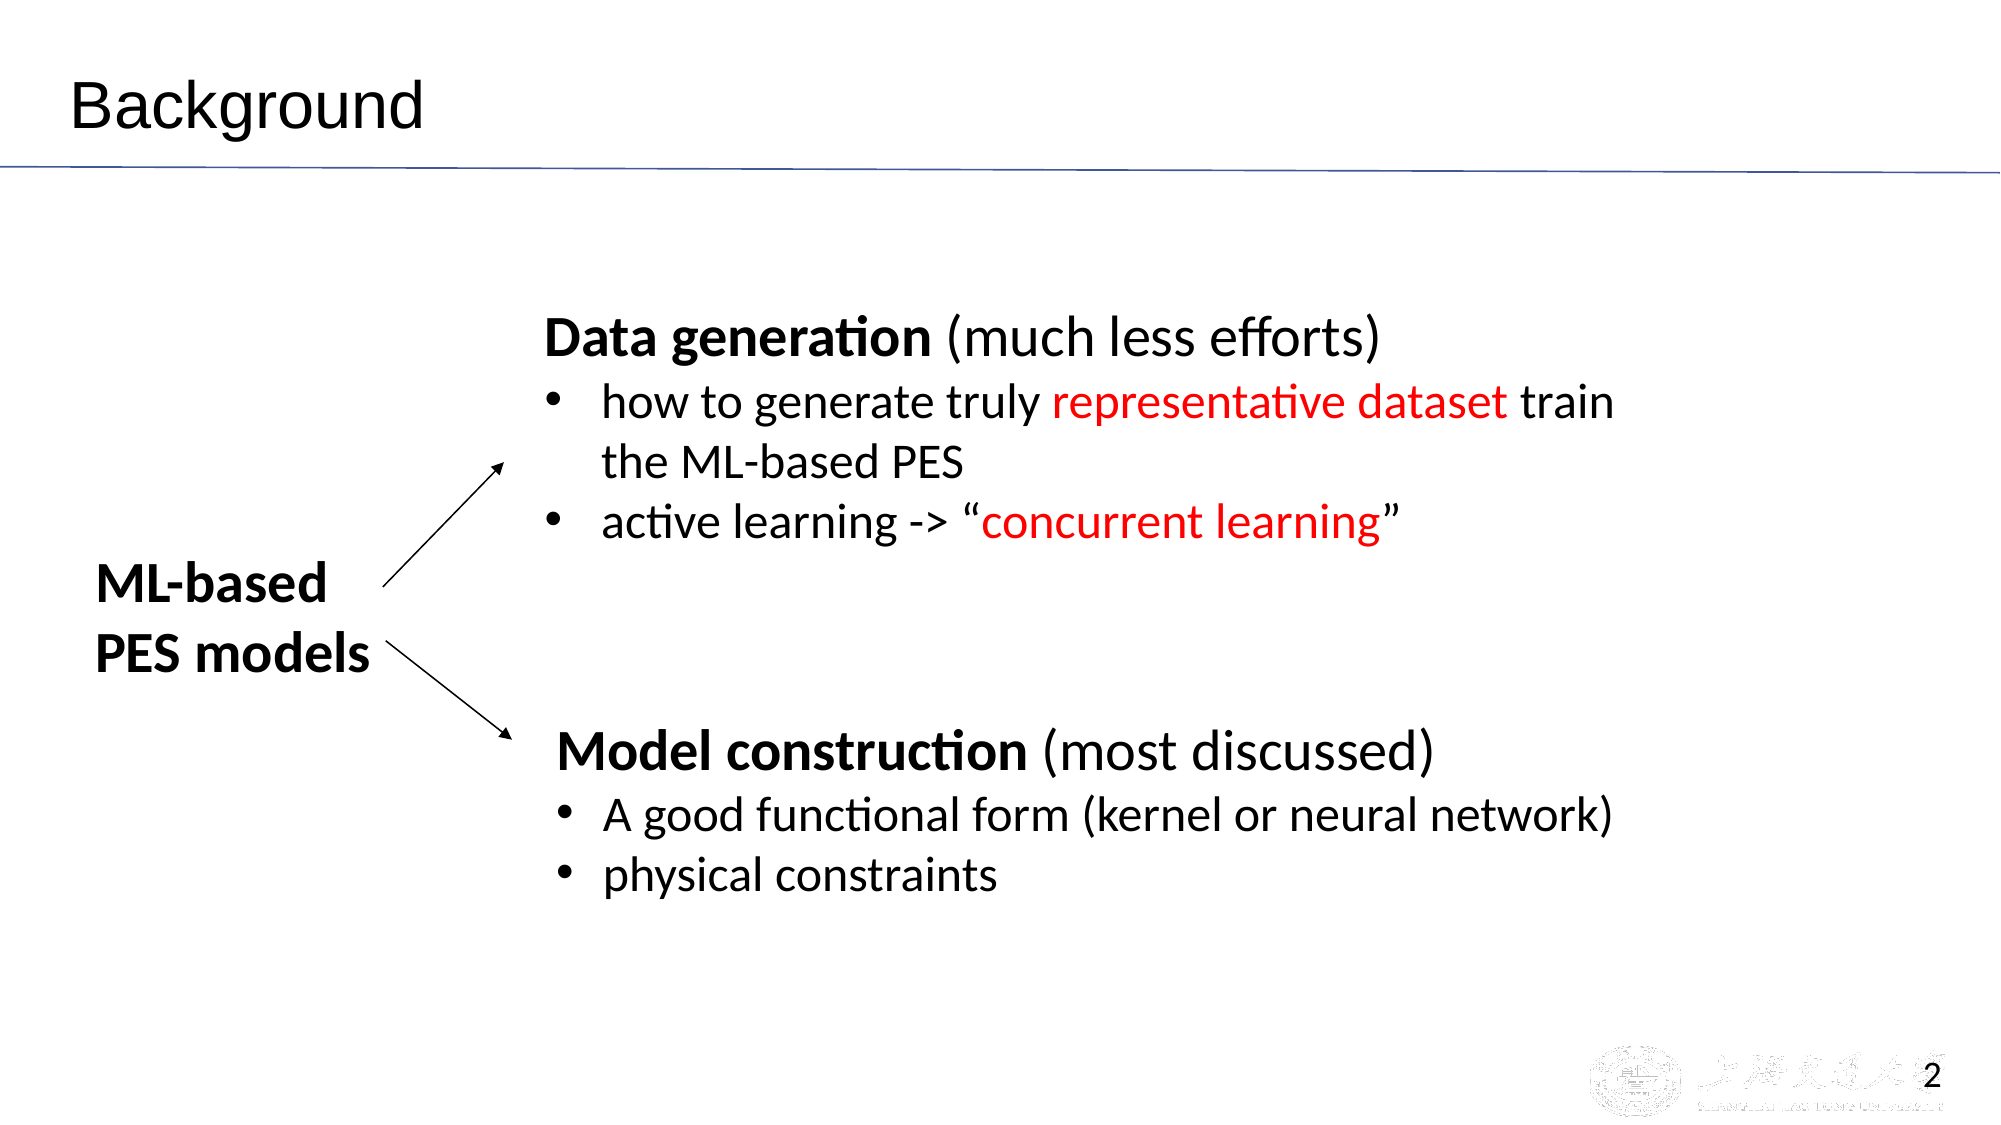

Background
Data generation (much less efforts)
how to generate truly representative dataset train the ML-based PES
active learning -> “concurrent learning”
ML-based
PES models
Model construction (most discussed)
A good functional form (kernel or neural network)
physical constraints
2